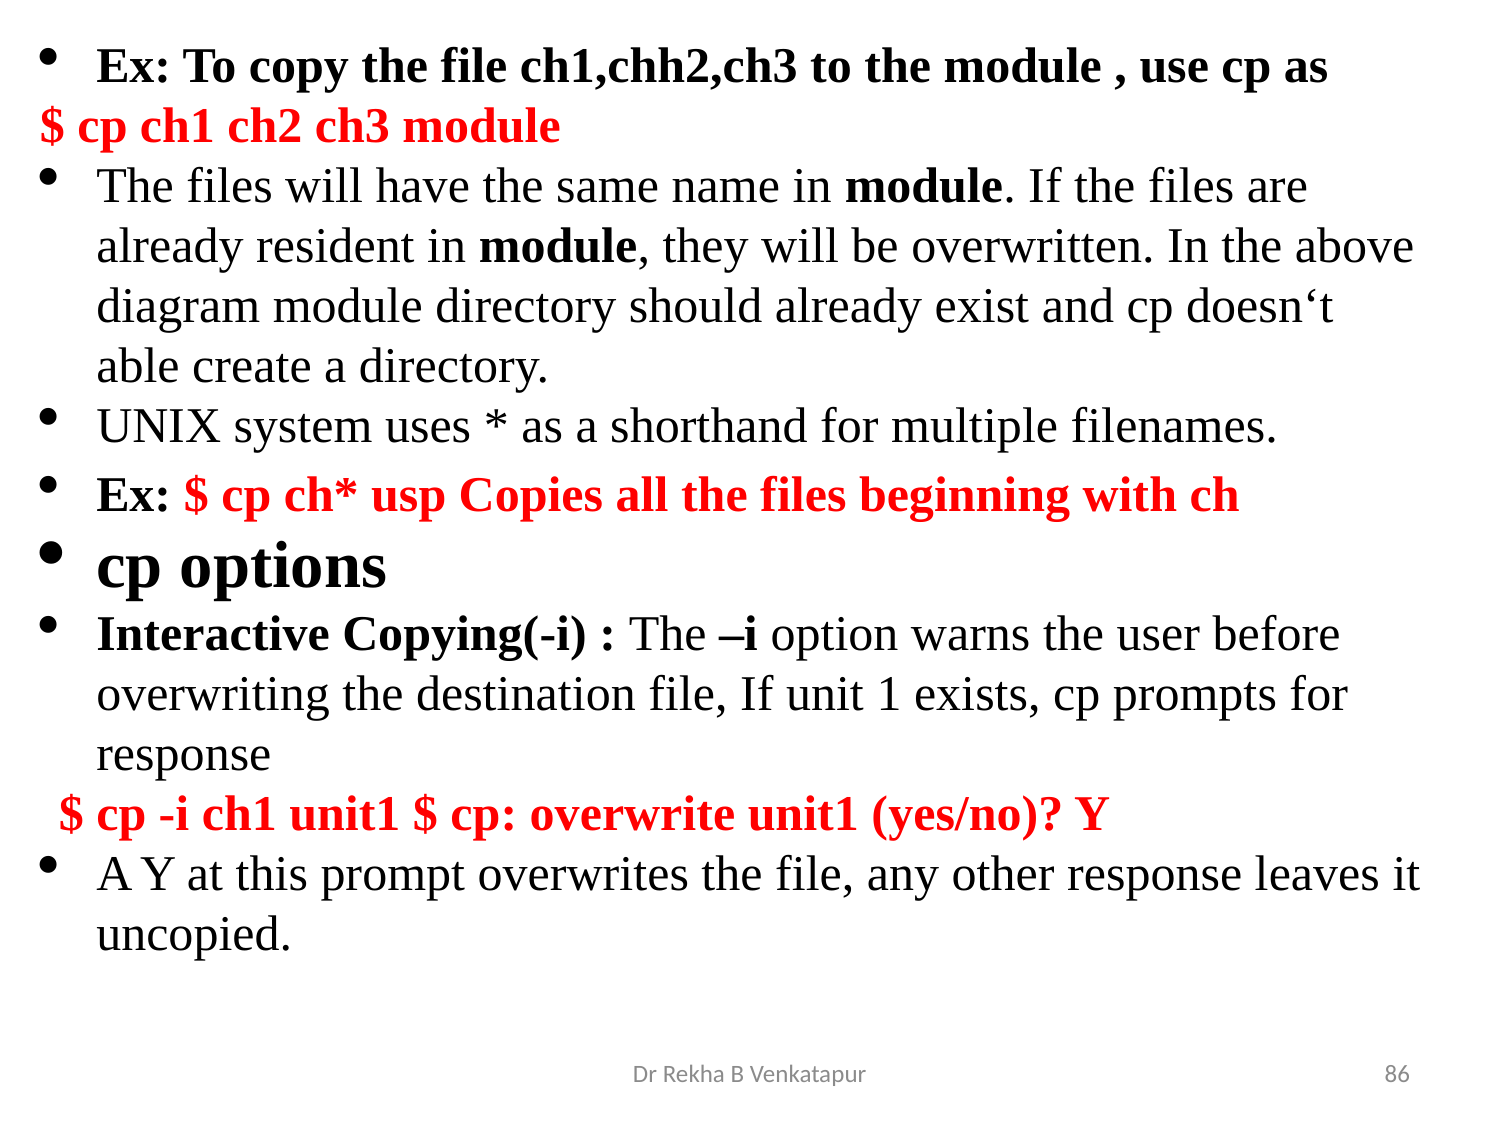

Ex: To copy the file ch1,chh2,ch3 to the module , use cp as
$ cp ch1 ch2 ch3 module
The files will have the same name in module. If the files are already resident in module, they will be overwritten. In the above diagram module directory should already exist and cp doesn‘t able create a directory.
UNIX system uses * as a shorthand for multiple filenames.
Ex: $ cp ch* usp Copies all the files beginning with ch
cp options
Interactive Copying(-i) : The –i option warns the user before overwriting the destination file, If unit 1 exists, cp prompts for response
$ cp -i ch1 unit1 $ cp: overwrite unit1 (yes/no)? Y
A Y at this prompt overwrites the file, any other response leaves it uncopied.

Dr Rekha B Venkatapur
86